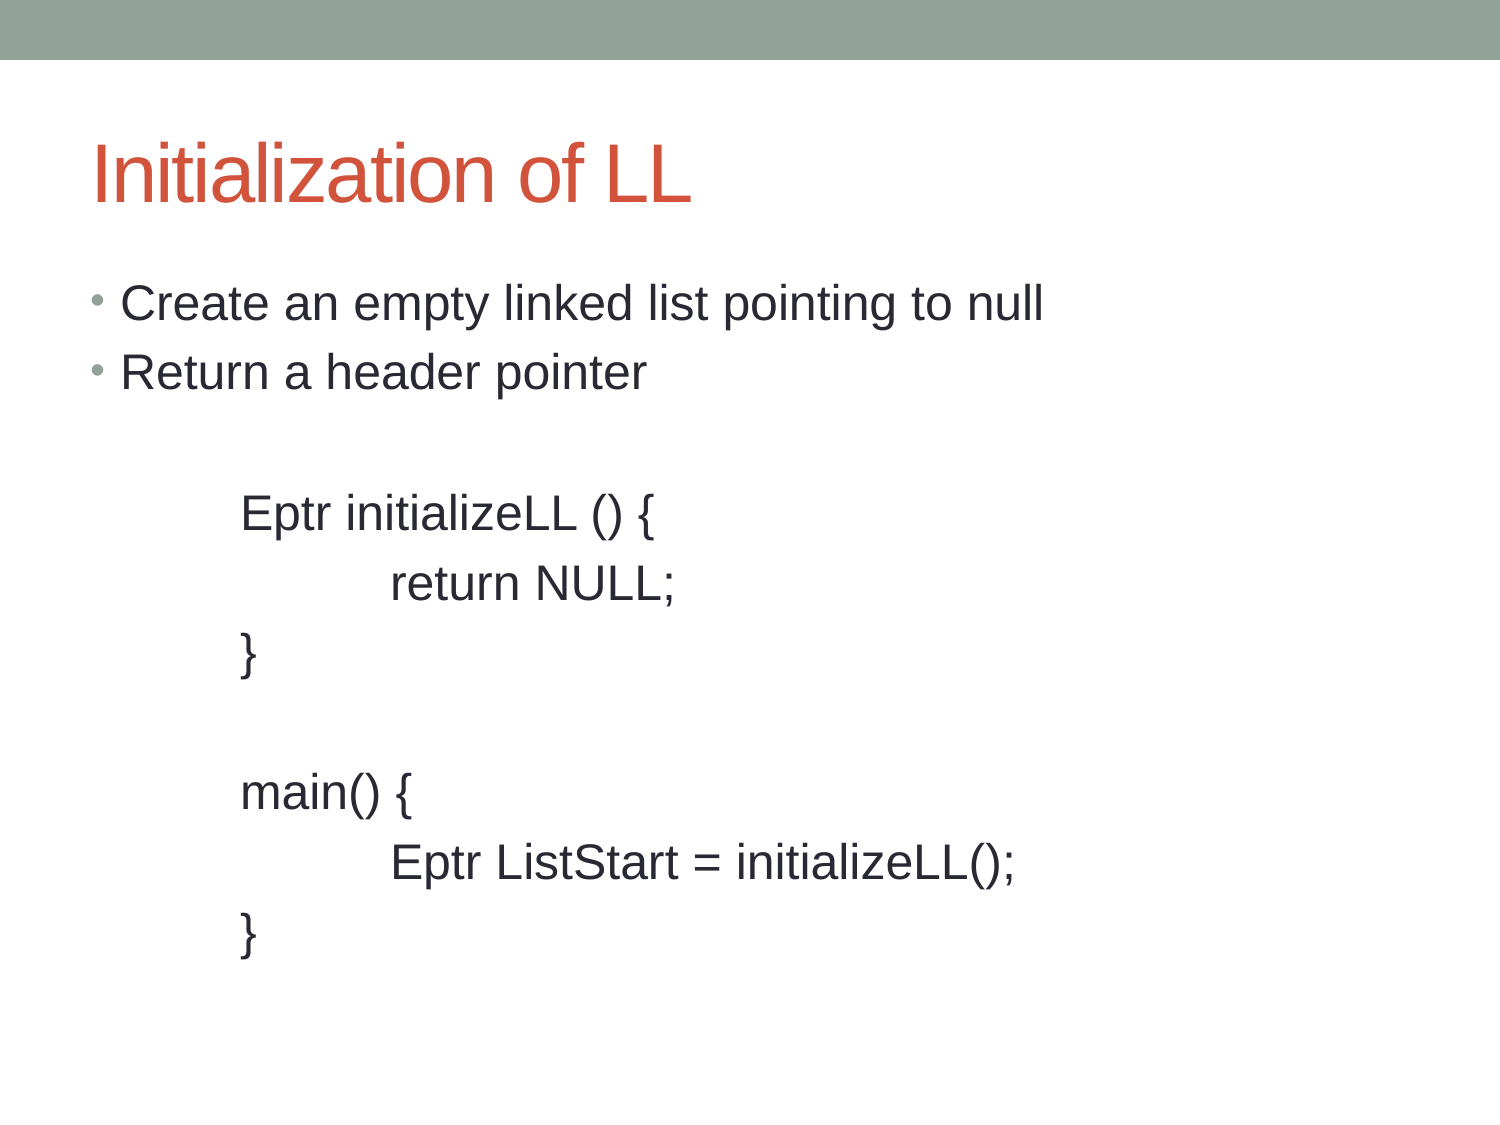

# Initialization of LL
Create an empty linked list pointing to null
Return a header pointer

	Eptr initializeLL () {
		return NULL;
	}

	main() {
		Eptr ListStart = initializeLL();
	}